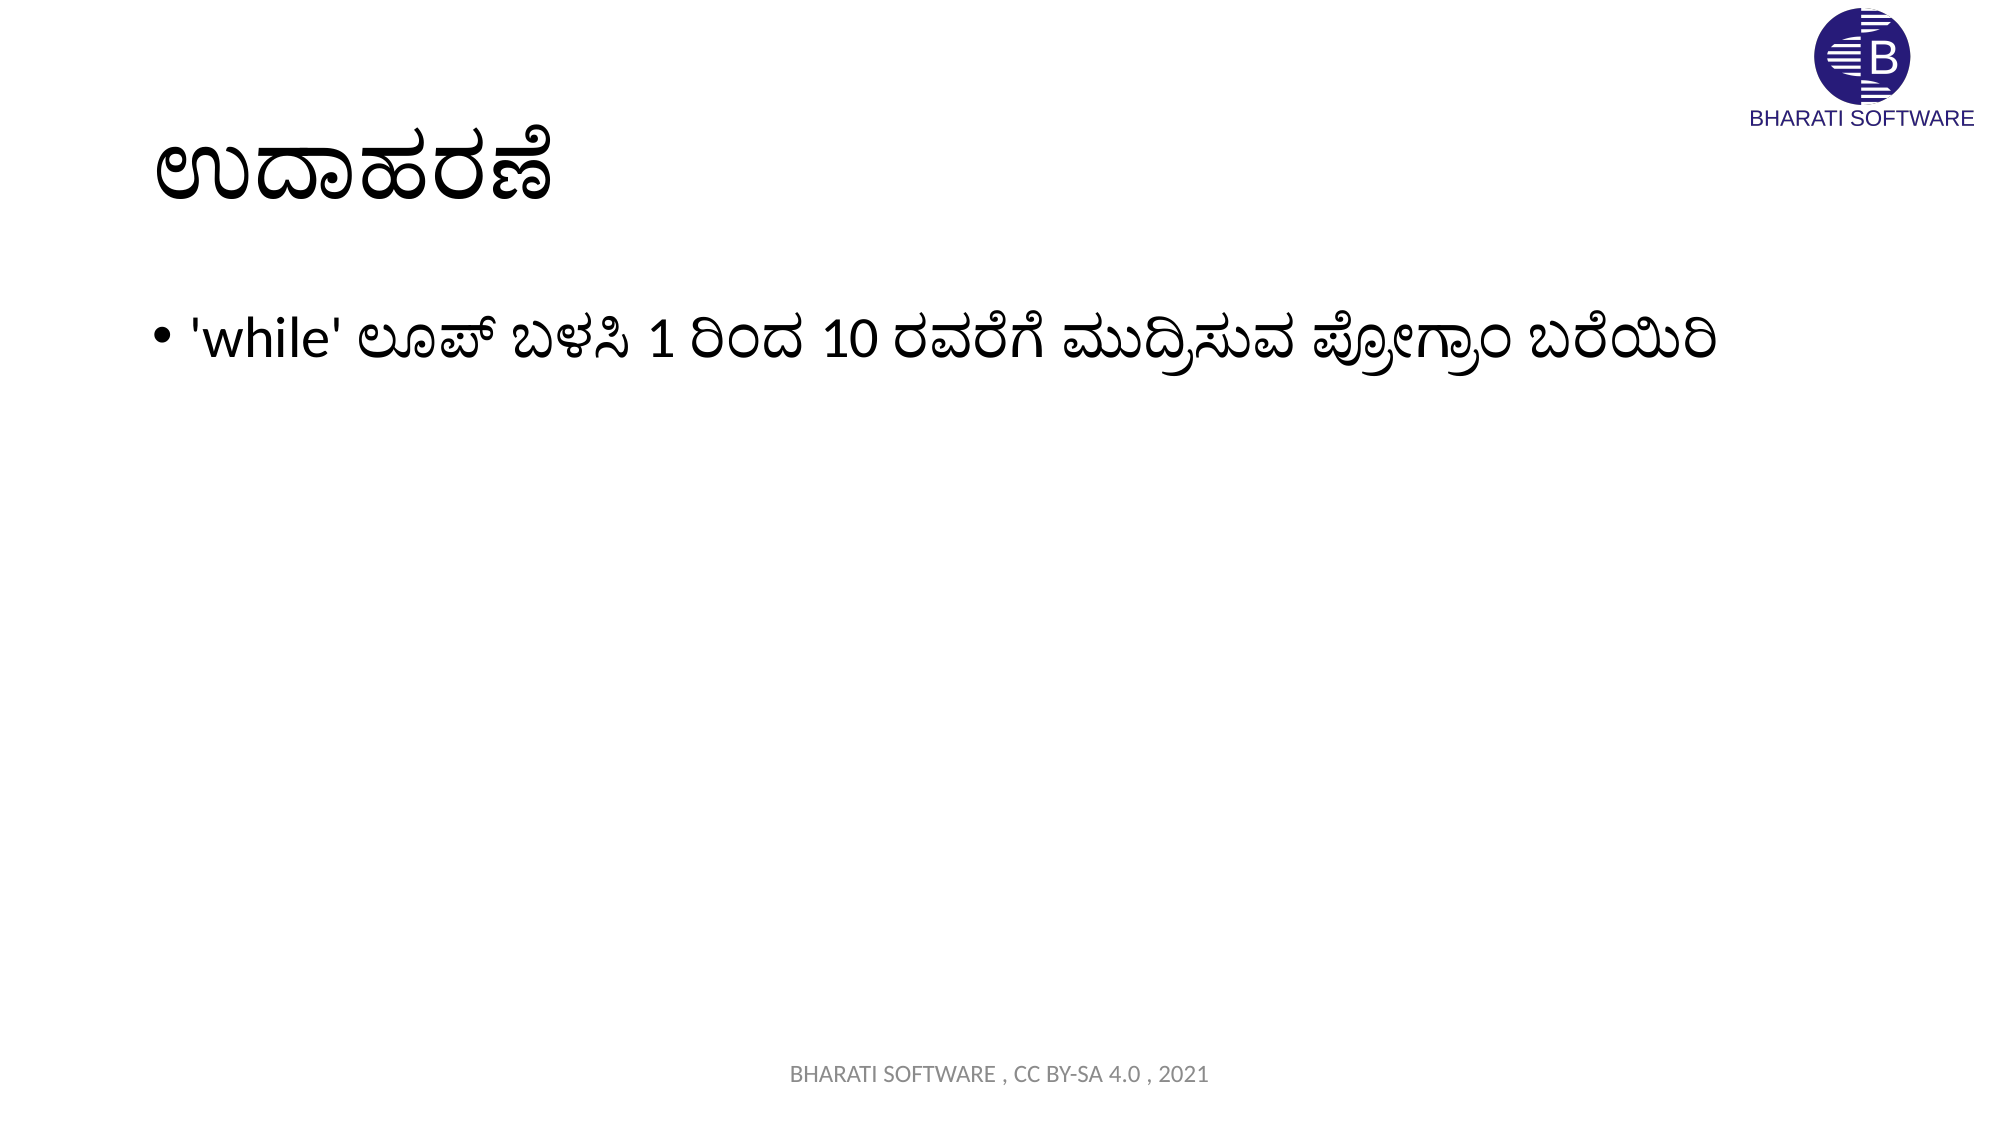

# ಉದಾಹರಣೆ
'while' ಲೂಪ್ ಬಳಸಿ 1 ರಿಂದ 10 ರವರೆಗೆ ಮುದ್ರಿಸುವ ಪ್ರೋಗ್ರಾಂ ಬರೆಯಿರಿ
BHARATI SOFTWARE , CC BY-SA 4.0 , 2021